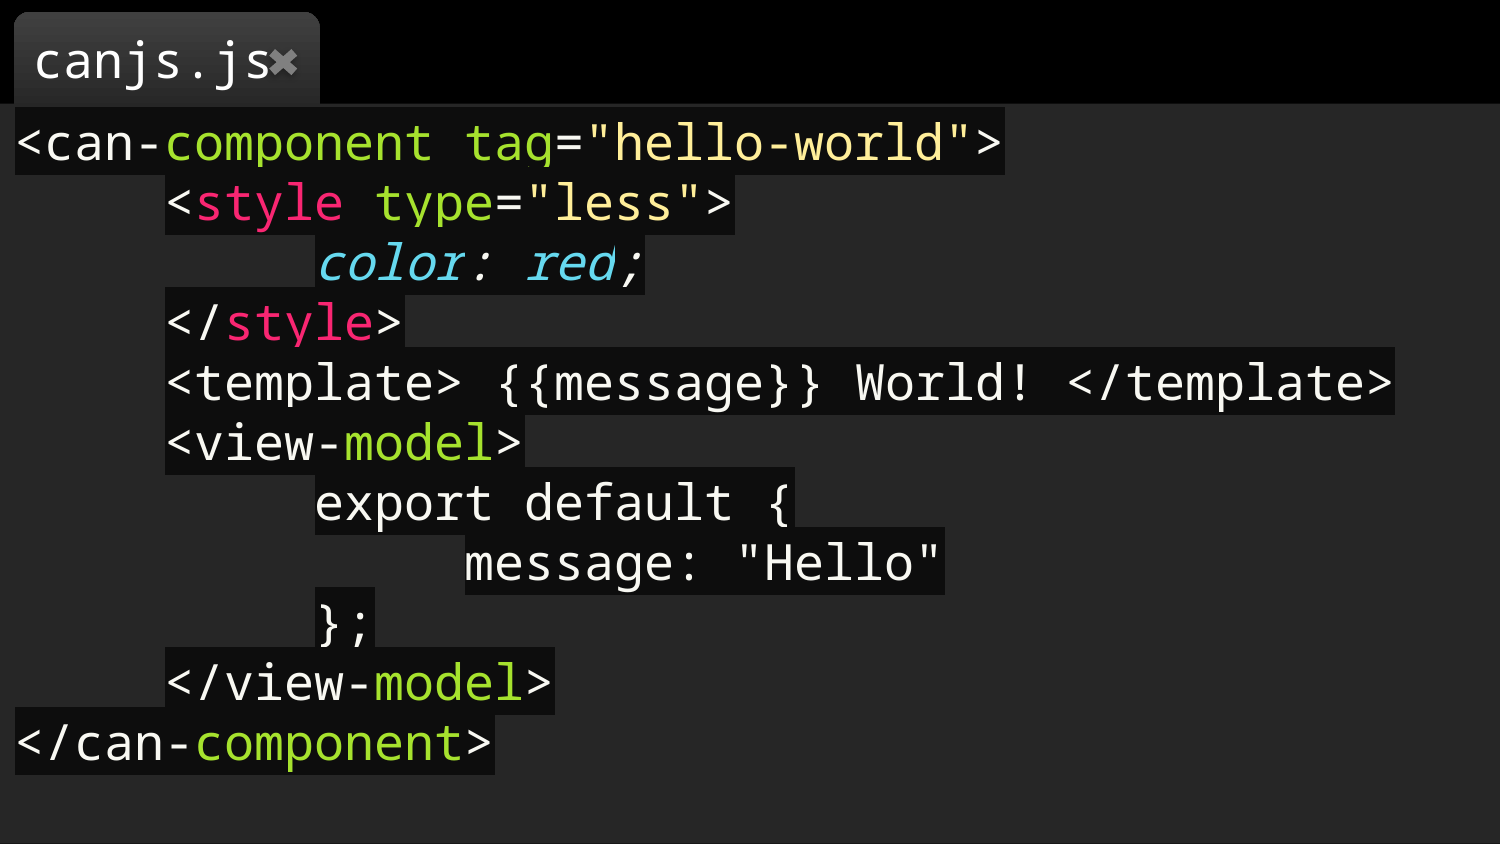

canjs.js

<can-component tag="hello-world">
	<style type="less">
		color: red;
	</style>
	<template> {{message}} World! </template>
	<view-model>
		export default {
			message: "Hello"
		};
	</view-model>
</can-component>